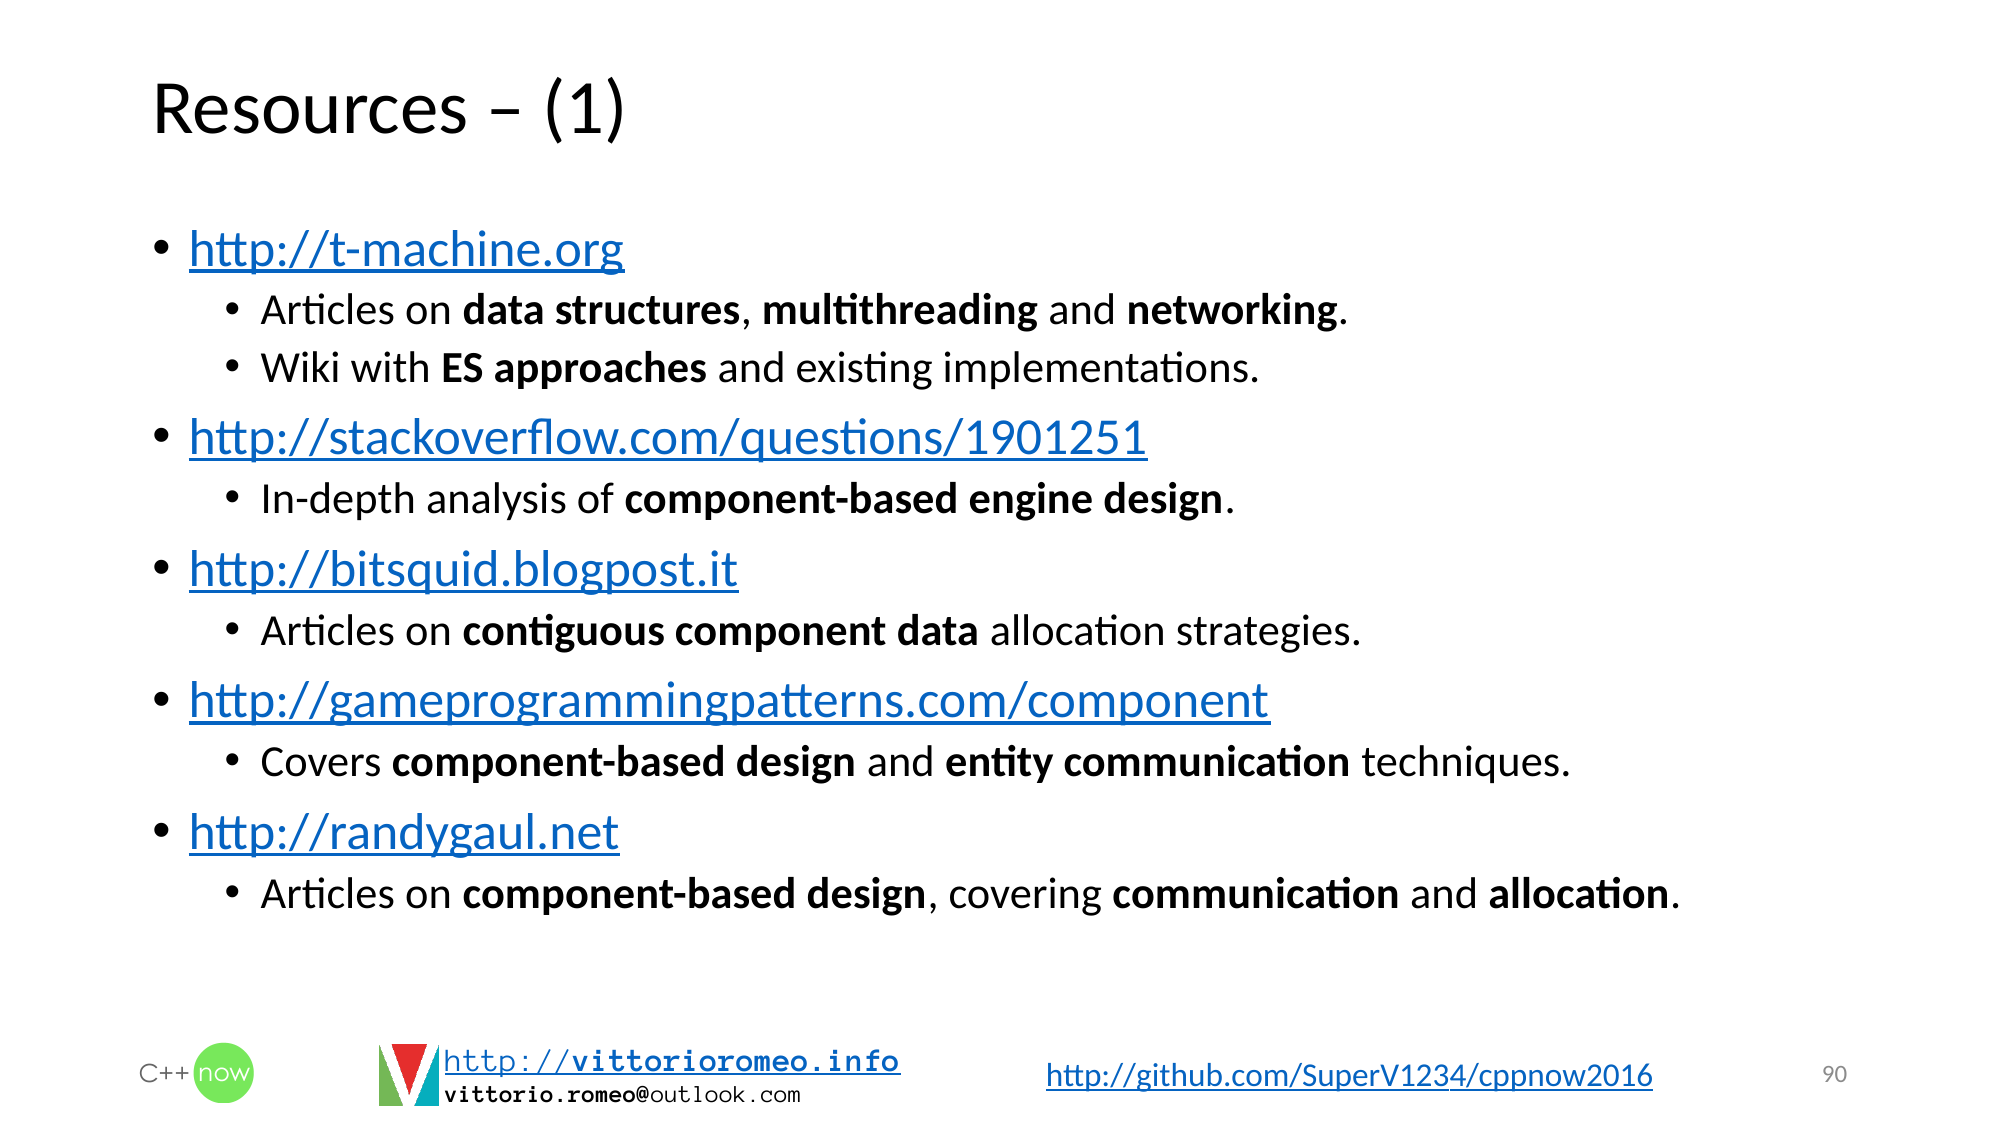

# Resources – (1)
http://t-machine.org
Articles on data structures, multithreading and networking.
Wiki with ES approaches and existing implementations.
http://stackoverflow.com/questions/1901251
In-depth analysis of component-based engine design.
http://bitsquid.blogpost.it
Articles on contiguous component data allocation strategies.
http://gameprogrammingpatterns.com/component
Covers component-based design and entity communication techniques.
http://randygaul.net
Articles on component-based design, covering communication and allocation.

90